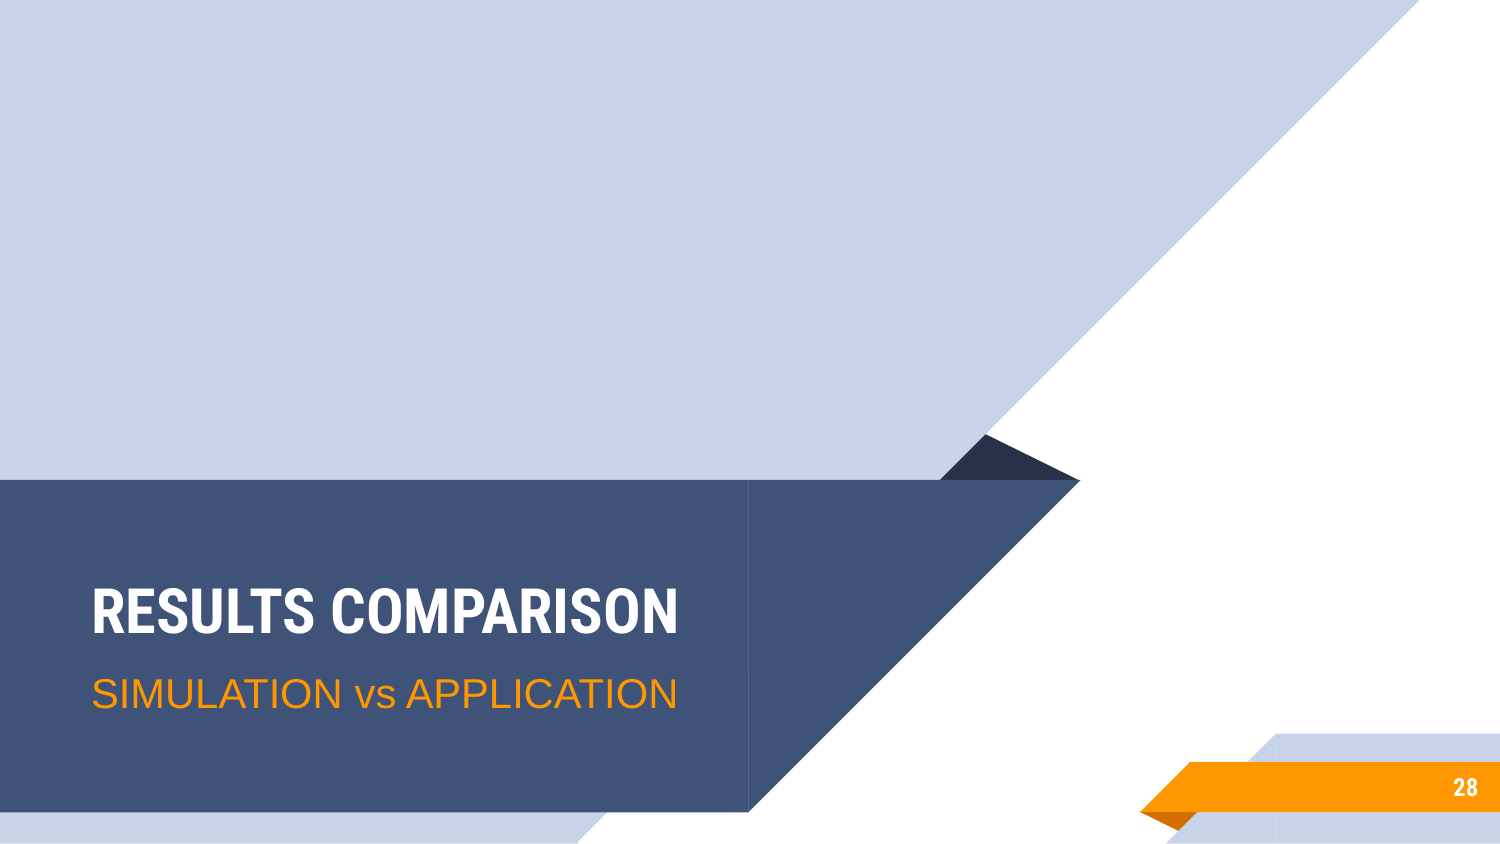

# RESULTS COMPARISON
SIMULATION vs APPLICATION
28